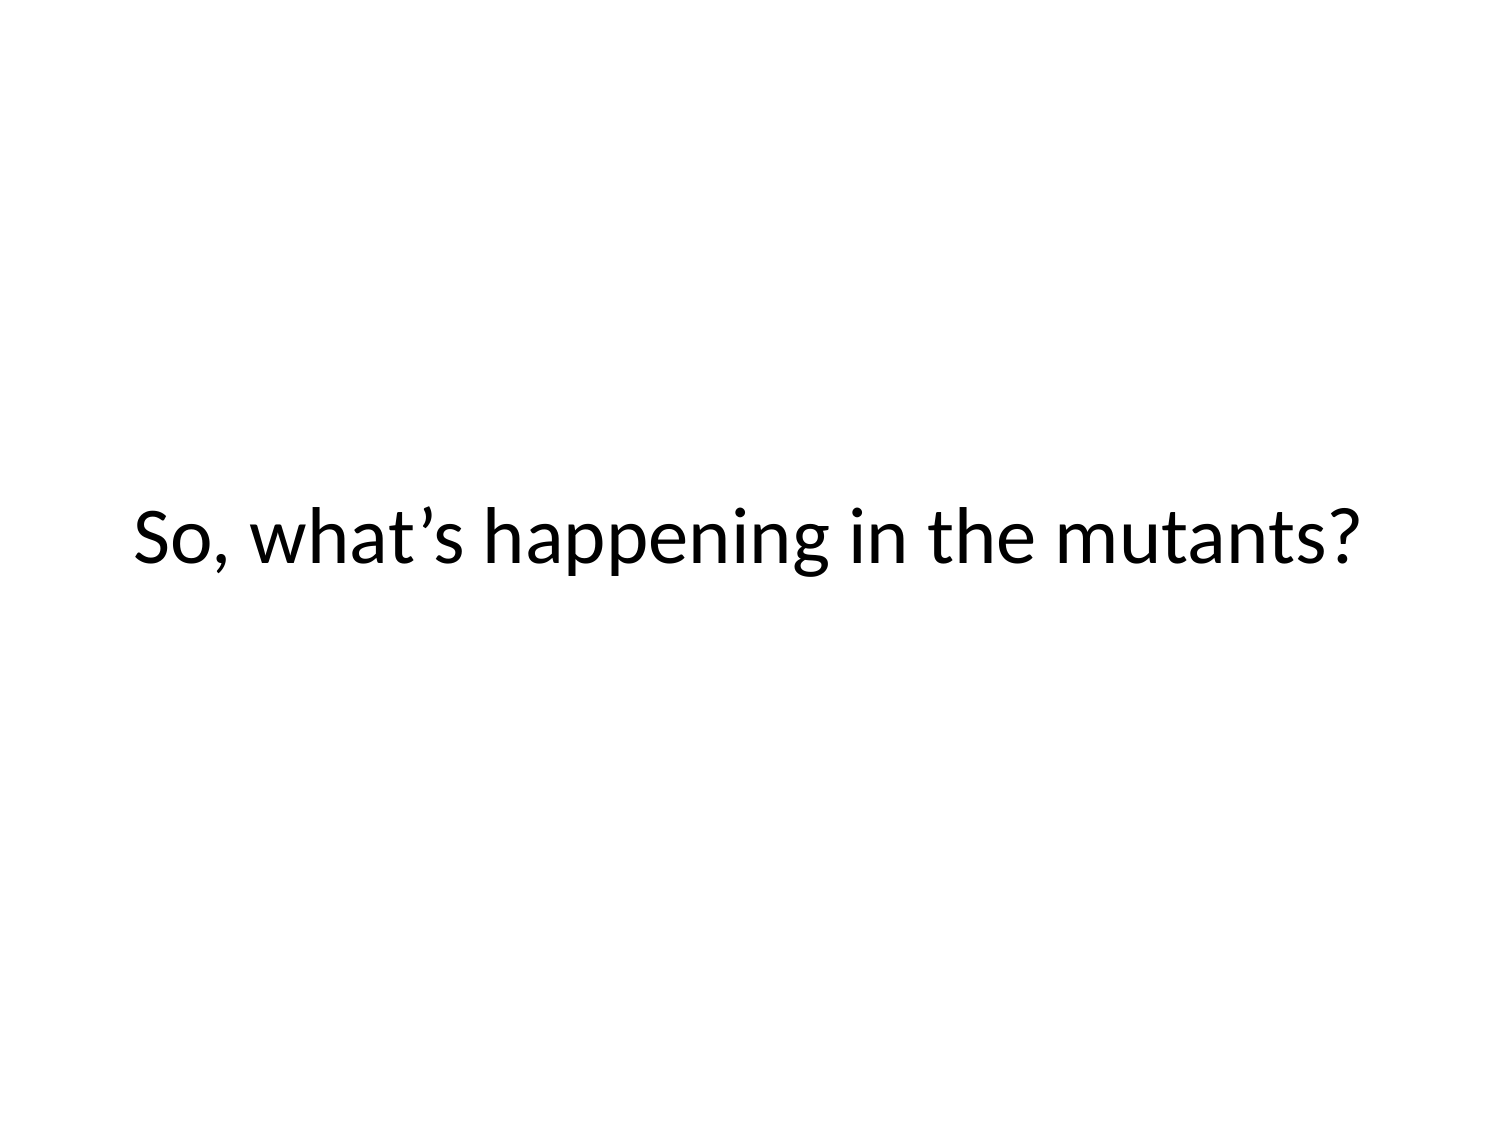

# So, what’s happening in the mutants?